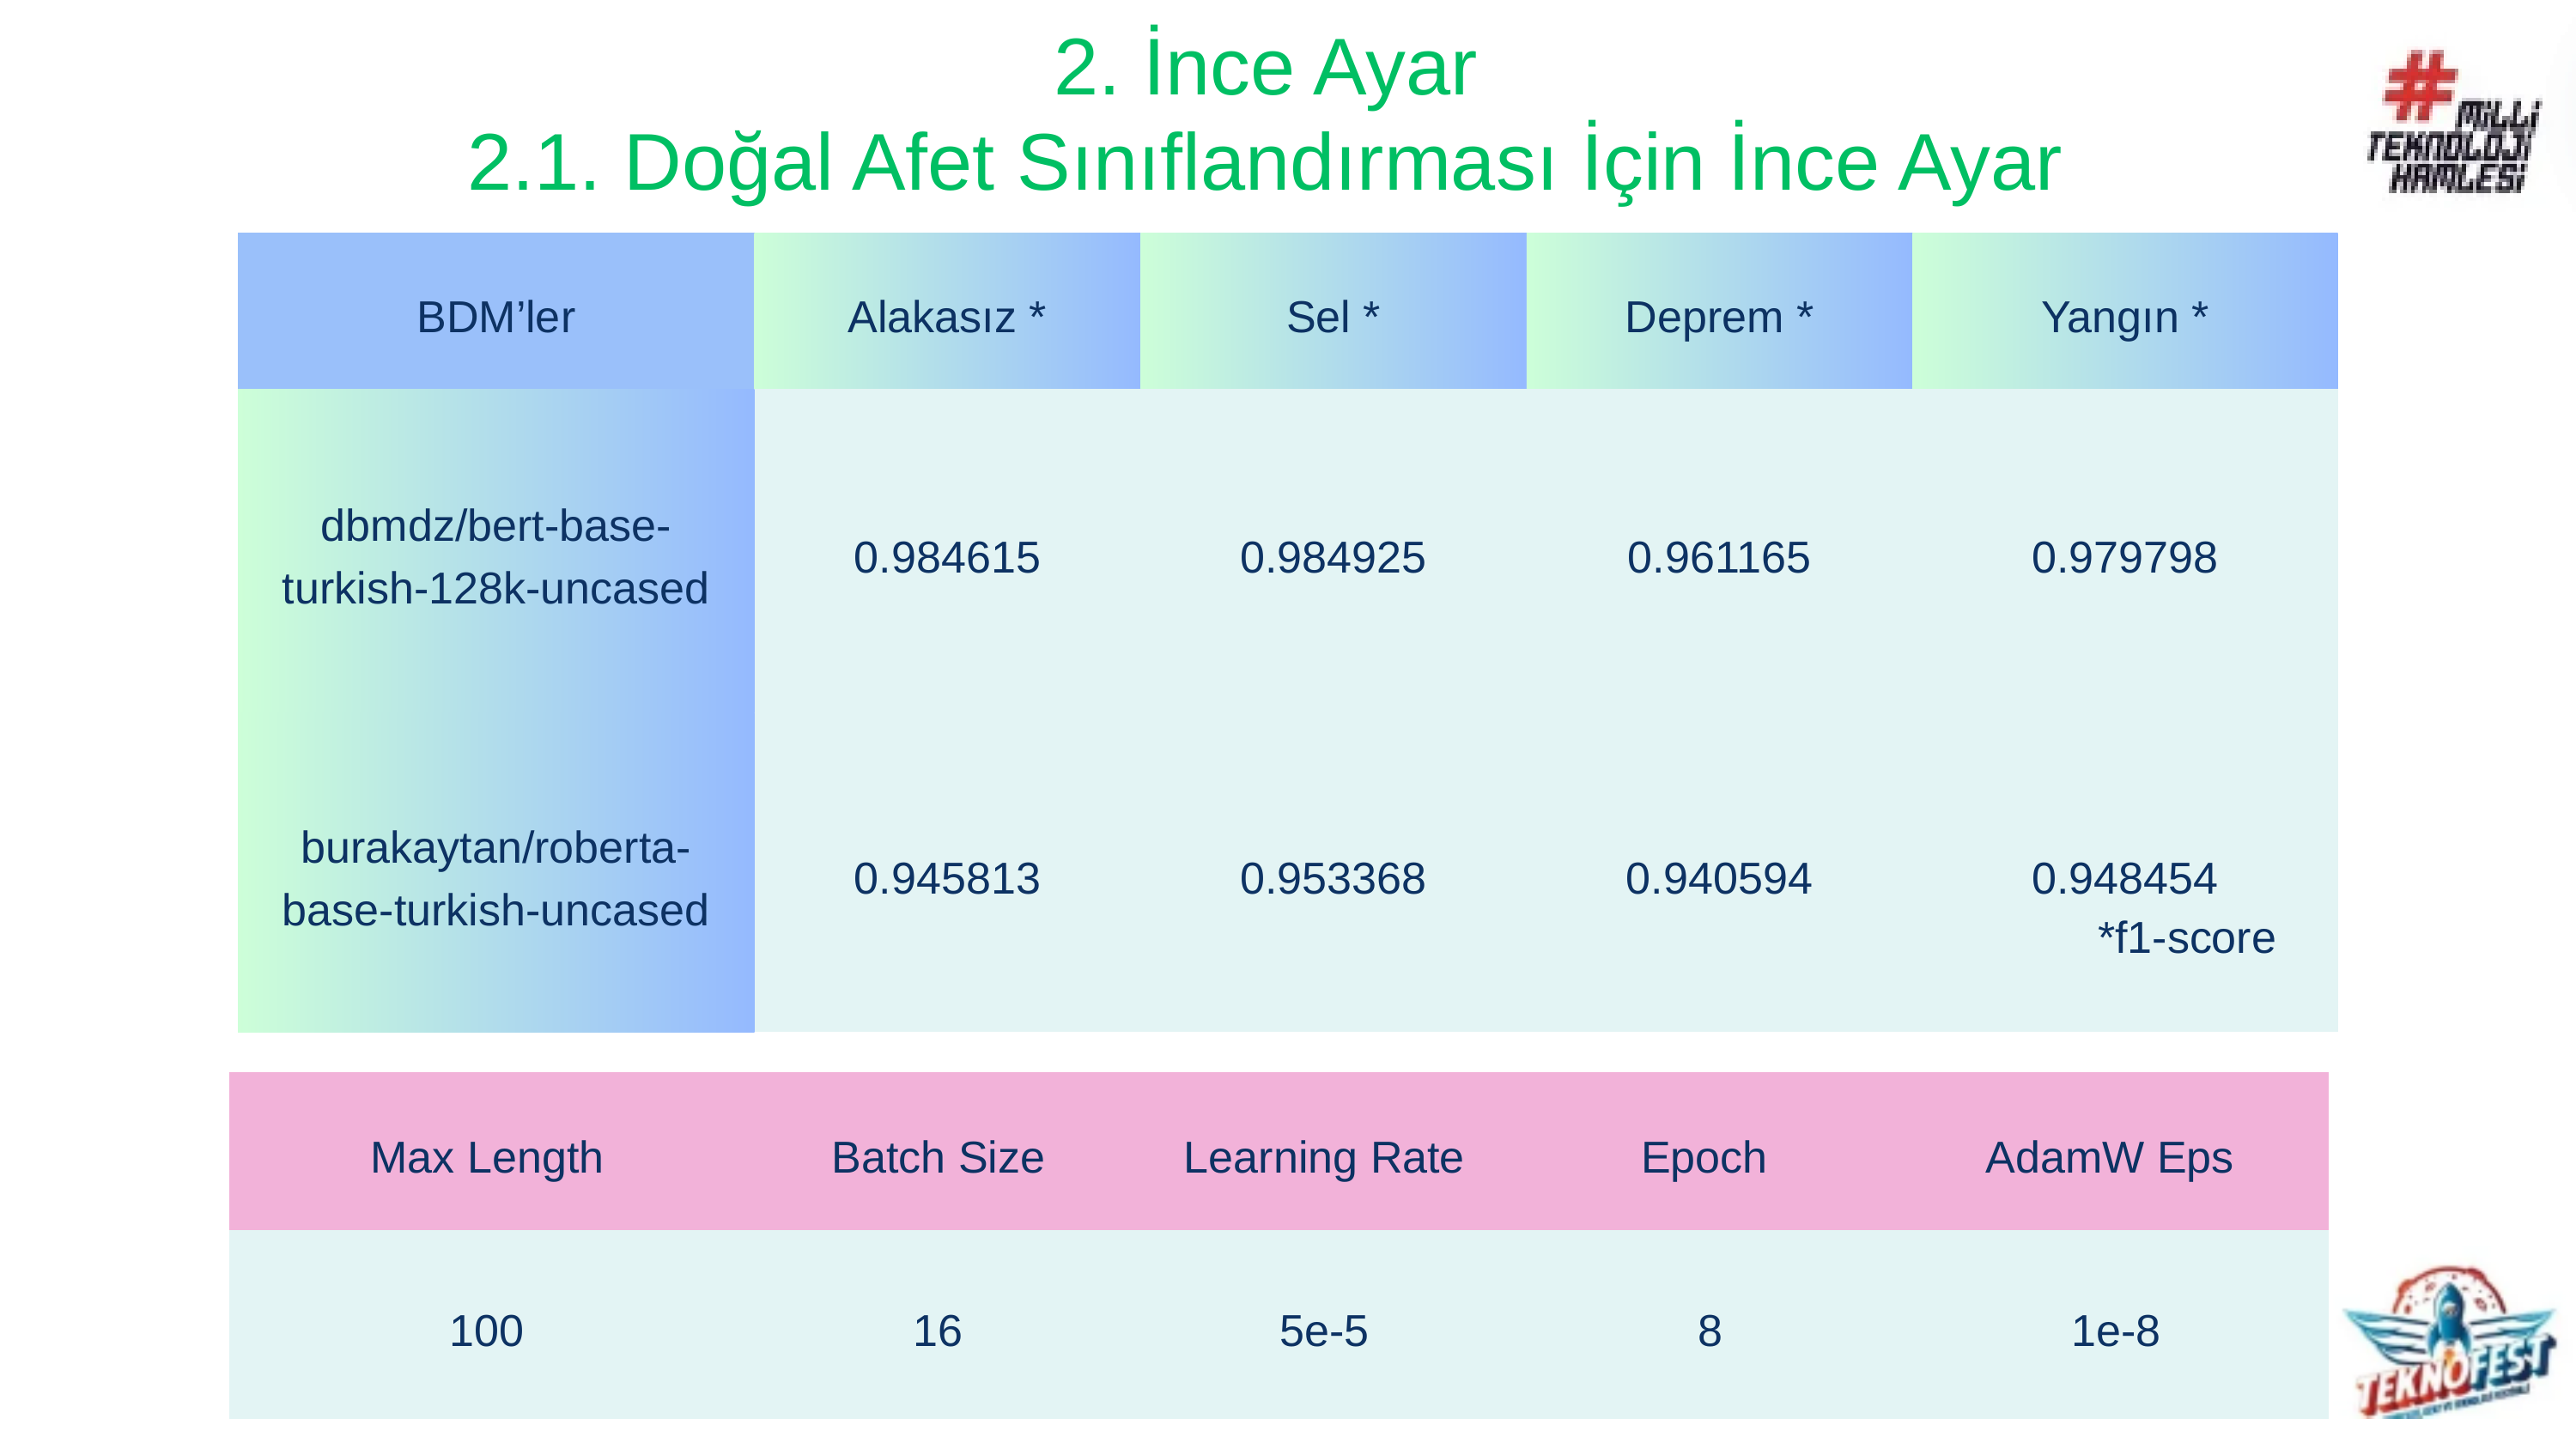

2. İnce Ayar
2.1. Doğal Afet Sınıflandırması İçin İnce Ayar
| BDM’ler | Alakasız \* | Sel \* | Deprem \* | Yangın \* |
| --- | --- | --- | --- | --- |
| dbmdz/bert-base-turkish-128k-uncased | 0.984615 | 0.984925 | 0.961165 | 0.979798 |
| burakaytan/roberta-base-turkish-uncased | 0.945813 | 0.953368 | 0.940594 | 0.948454 |
*f1-score
| Max Length | Batch Size | Learning Rate | Epoch | AdamW Eps |
| --- | --- | --- | --- | --- |
| 100 | 16 | 5e-5 | 8 | 1e-8 |